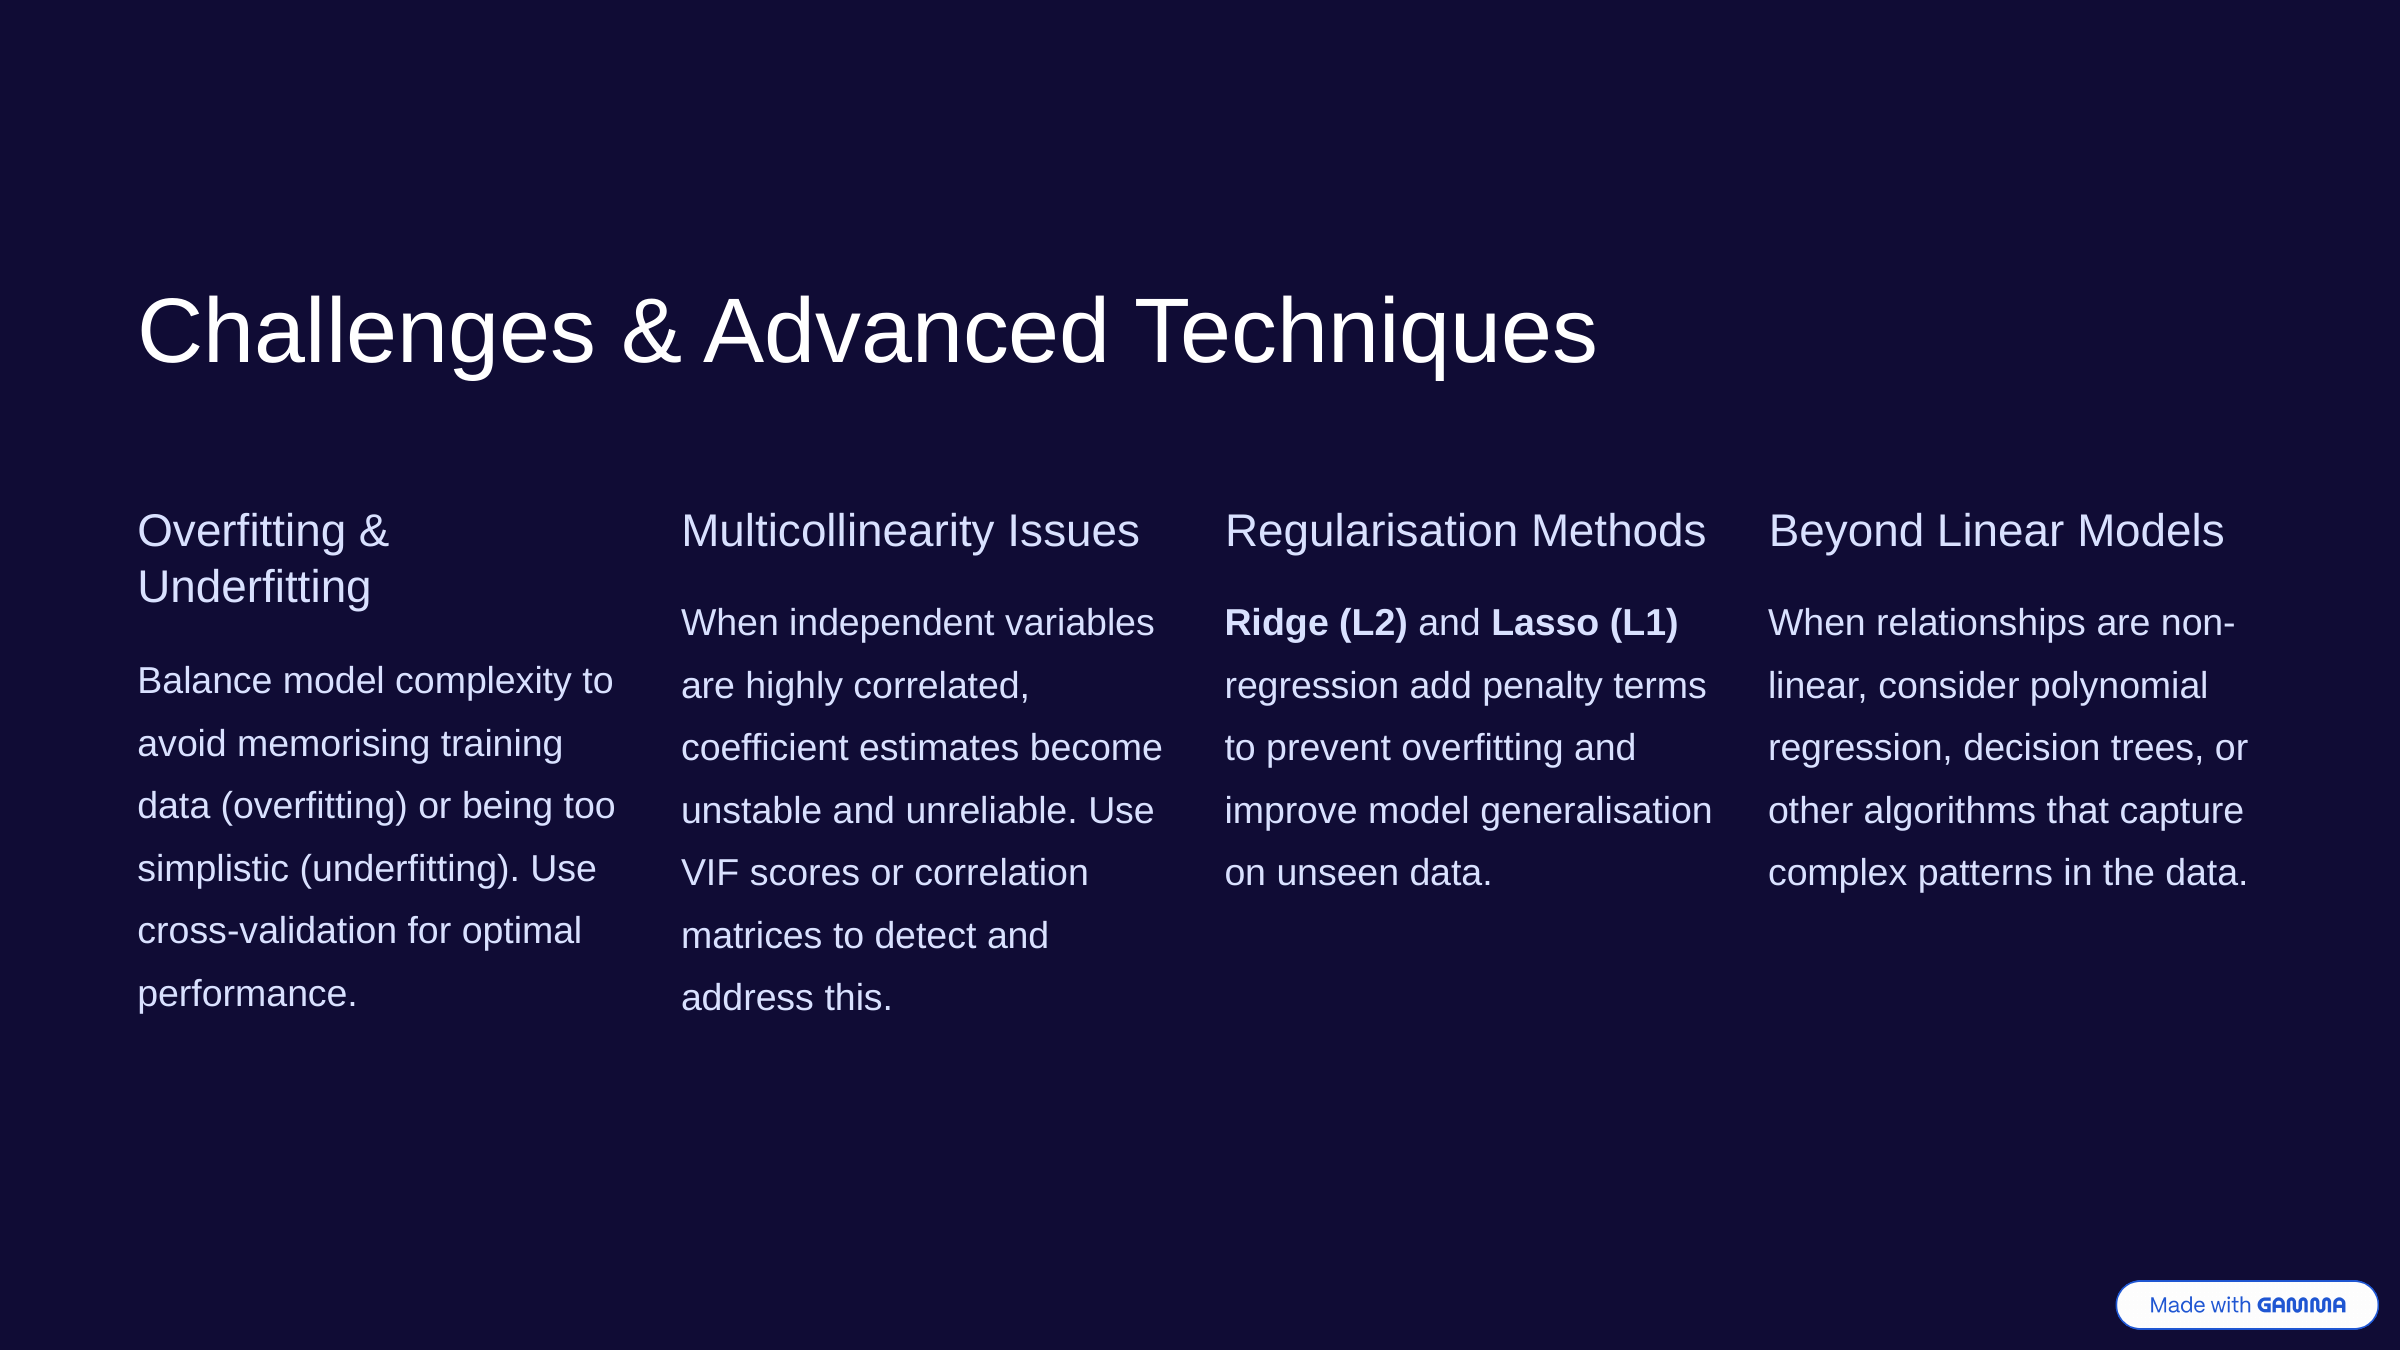

Challenges & Advanced Techniques
Overfitting & Underfitting
Multicollinearity Issues
Regularisation Methods
Beyond Linear Models
When independent variables are highly correlated, coefficient estimates become unstable and unreliable. Use VIF scores or correlation matrices to detect and address this.
Ridge (L2) and Lasso (L1) regression add penalty terms to prevent overfitting and improve model generalisation on unseen data.
When relationships are non-linear, consider polynomial regression, decision trees, or other algorithms that capture complex patterns in the data.
Balance model complexity to avoid memorising training data (overfitting) or being too simplistic (underfitting). Use cross-validation for optimal performance.